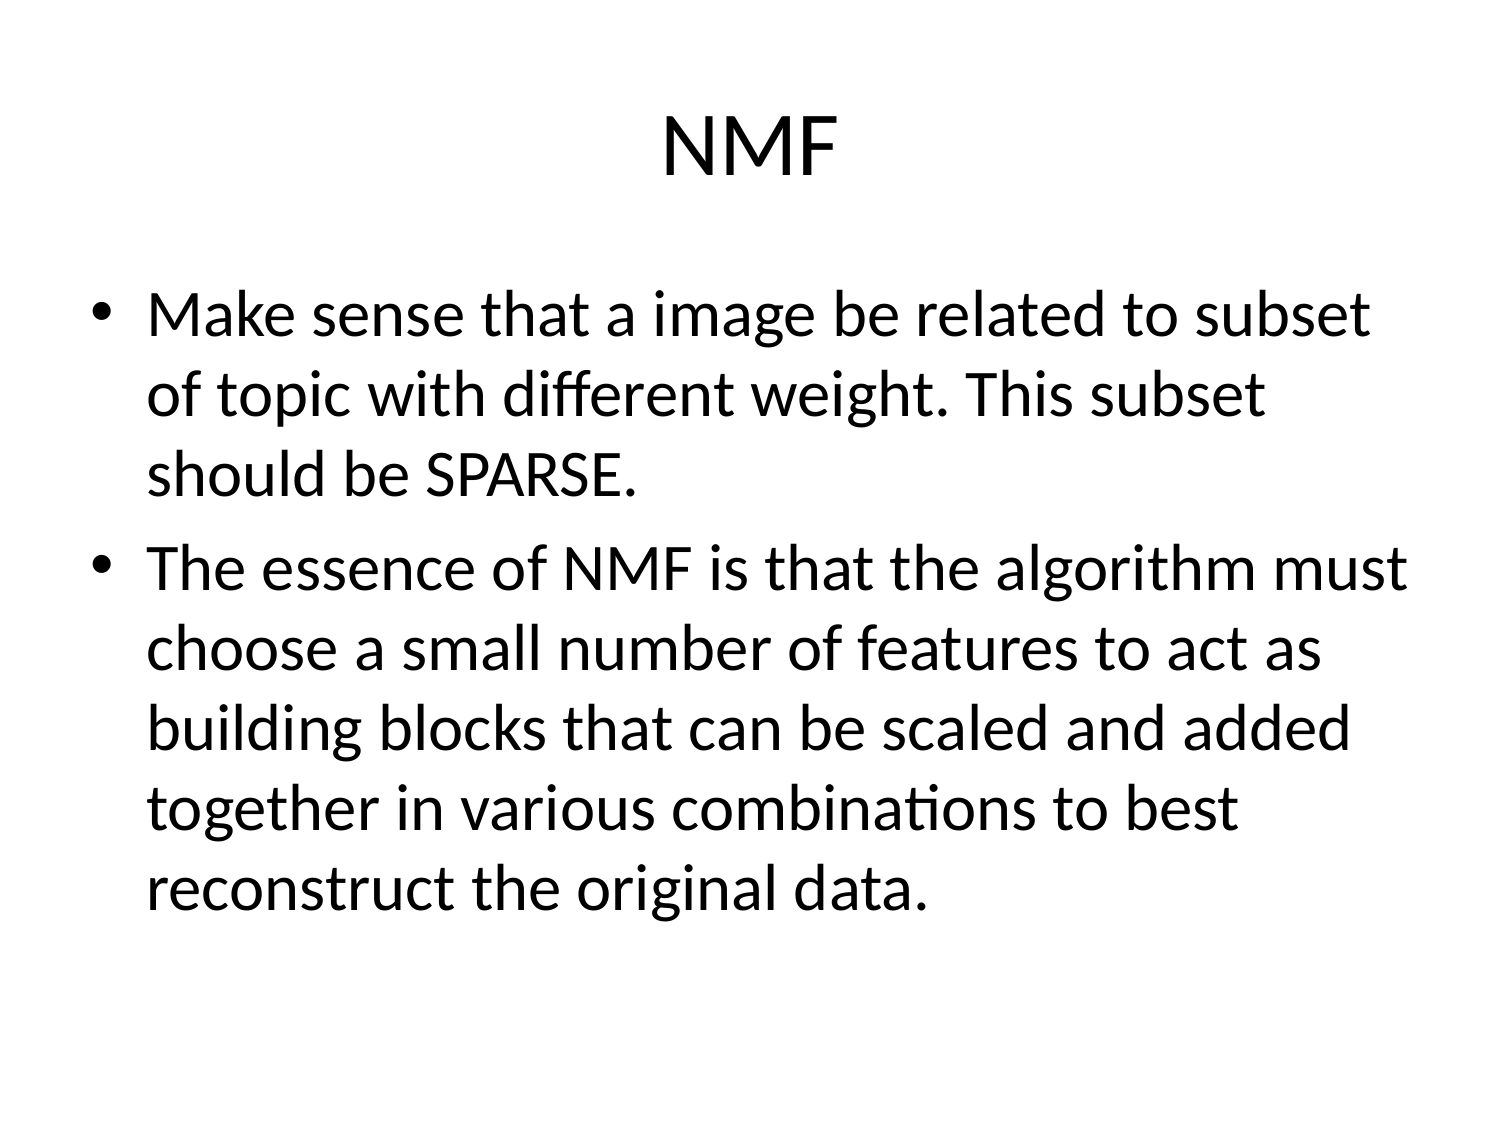

# NMF
Make sense that a image be related to subset of topic with different weight. This subset should be SPARSE.
The essence of NMF is that the algorithm must choose a small number of features to act as building blocks that can be scaled and added together in various combinations to best reconstruct the original data.